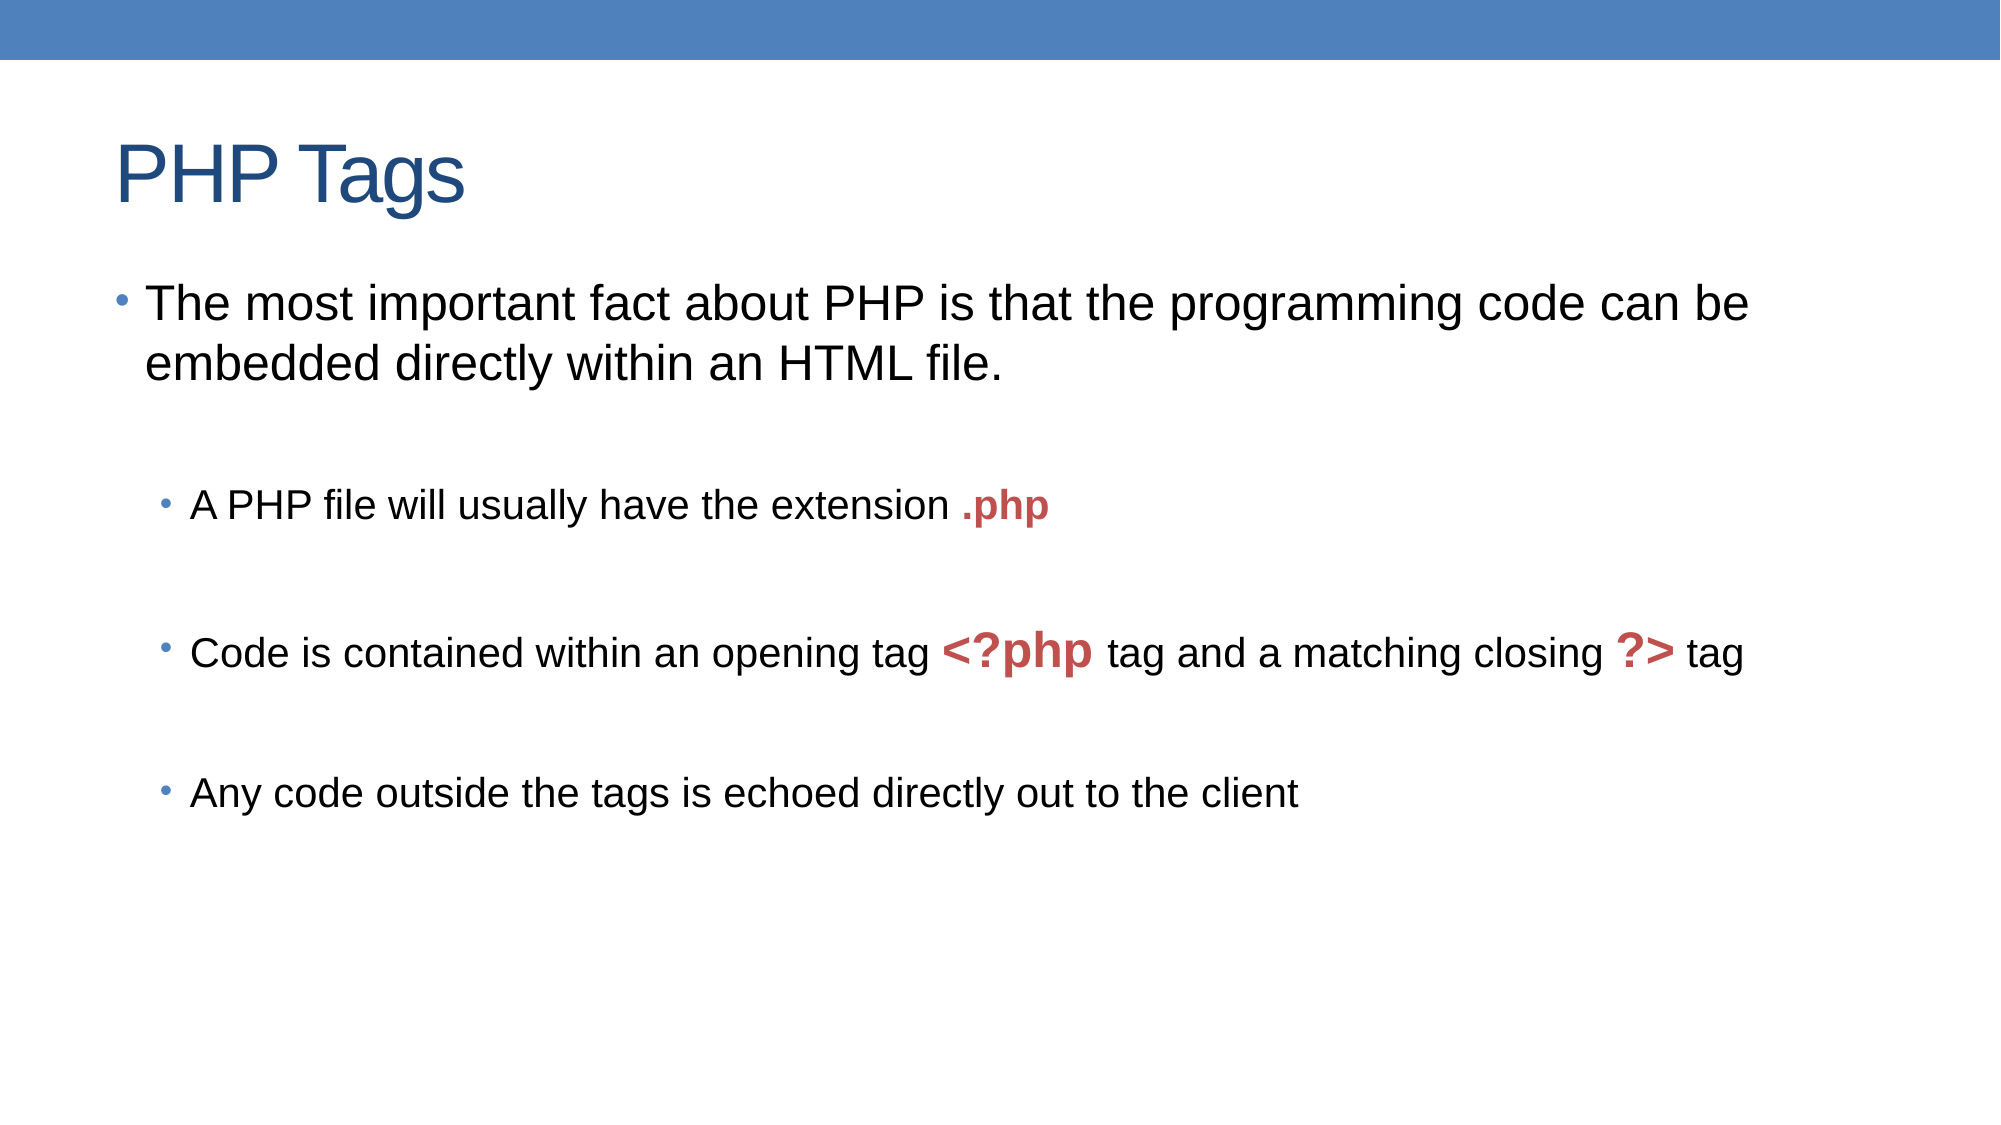

# PHP Tags
The most important fact about PHP is that the programming code can be embedded directly within an HTML file.

A PHP file will usually have the extension .php

Code is contained within an opening tag <?php tag and a matching closing ?> tag

Any code outside the tags is echoed directly out to the client